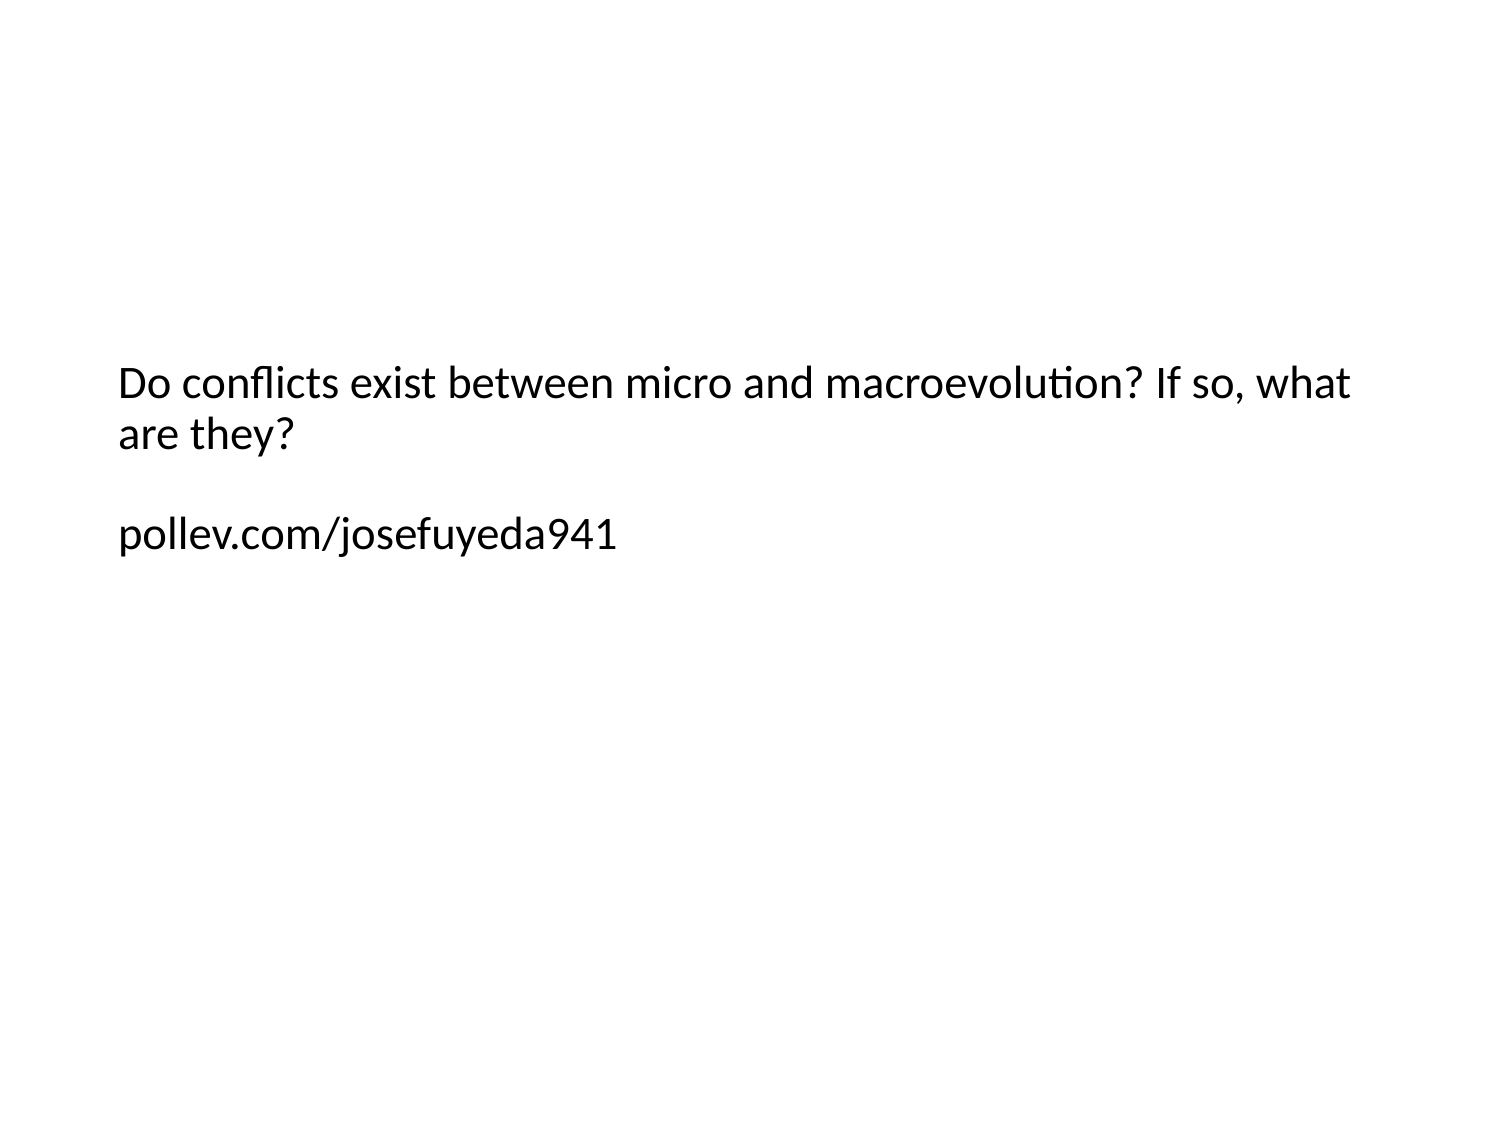

# Do conflicts exist between micro and macroevolution? If so, what are they? pollev.com/josefuyeda941